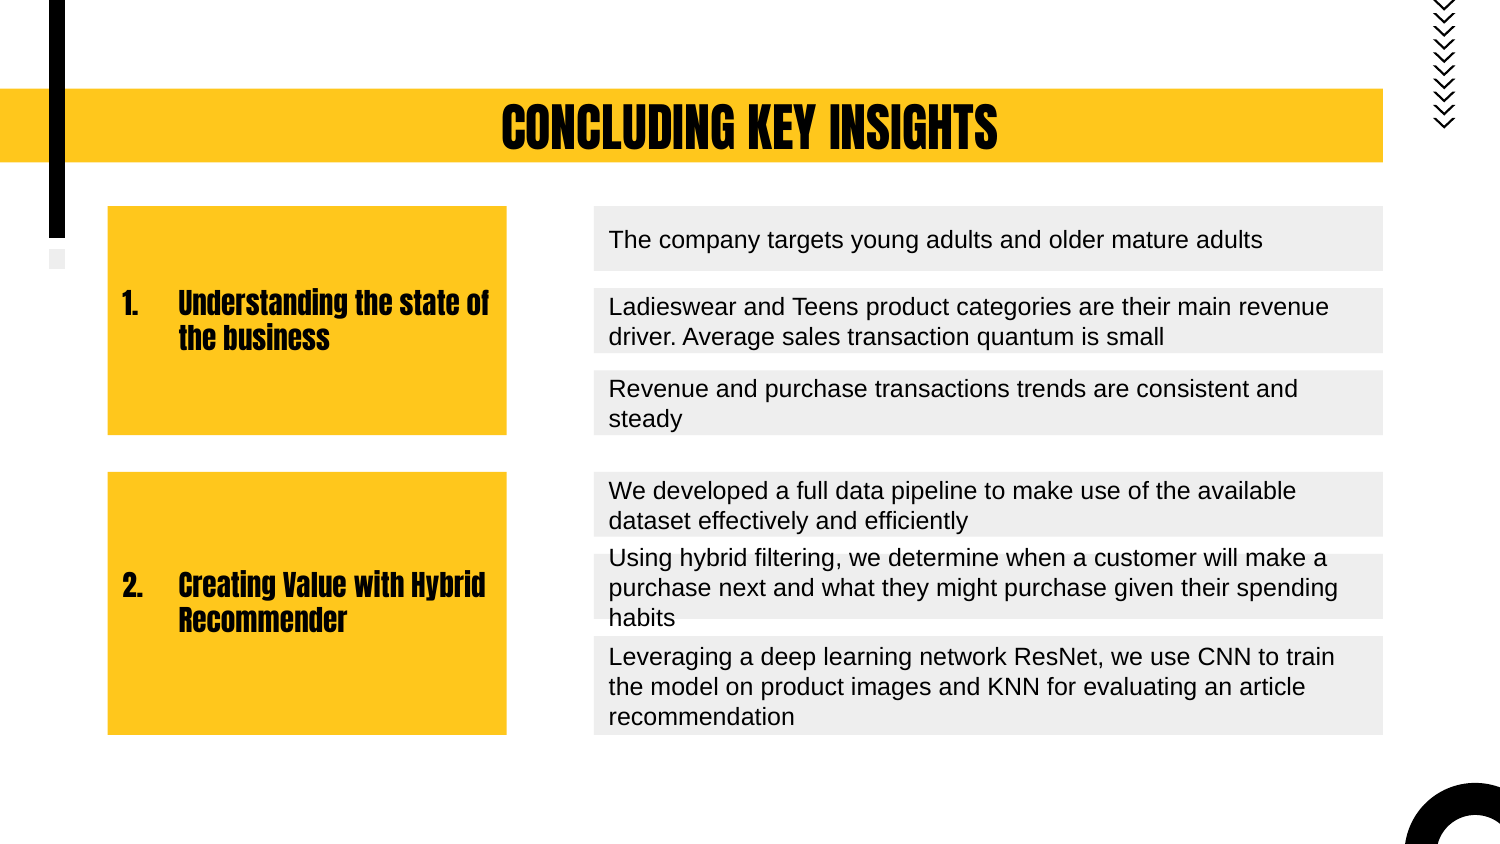

# CONCLUDING KEY INSIGHTS
Understanding the state of the business
The company targets young adults and older mature adults
Ladieswear and Teens product categories are their main revenue driver. Average sales transaction quantum is small
Revenue and purchase transactions trends are consistent and steady
Creating Value with Hybrid Recommender
We developed a full data pipeline to make use of the available dataset effectively and efficiently
Using hybrid filtering, we determine when a customer will make a purchase next and what they might purchase given their spending habits
Leveraging a deep learning network ResNet, we use CNN to train the model on product images and KNN for evaluating an article recommendation